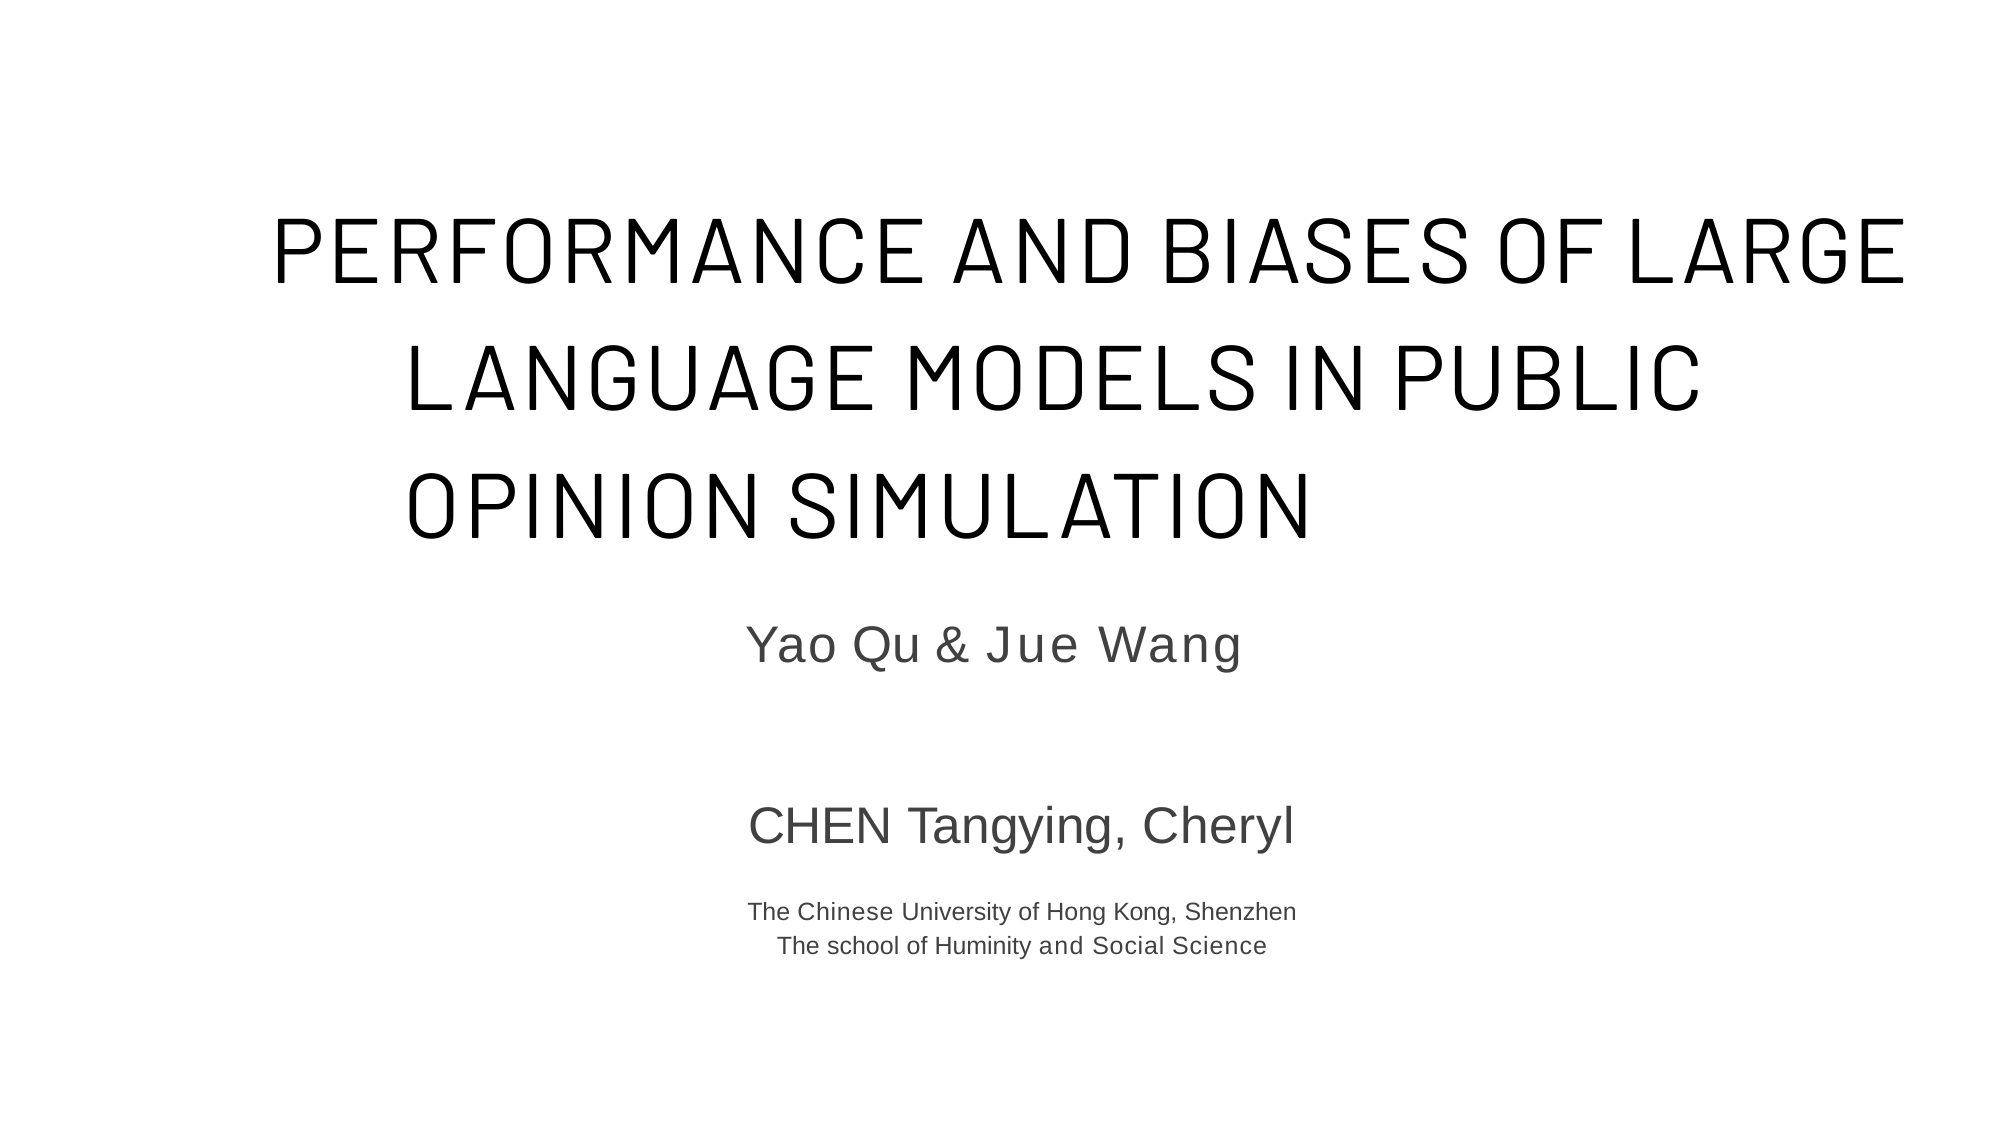

# PERFORMANCE AND BIASES OF LARGE LANGUAGE MODELS IN PUBLIC OPINION SIMULATION
Yao Qu & Jue Wang
CHEN Tangying, Cheryl
The Chinese University of Hong Kong, Shenzhen The school of Huminity and Social Science